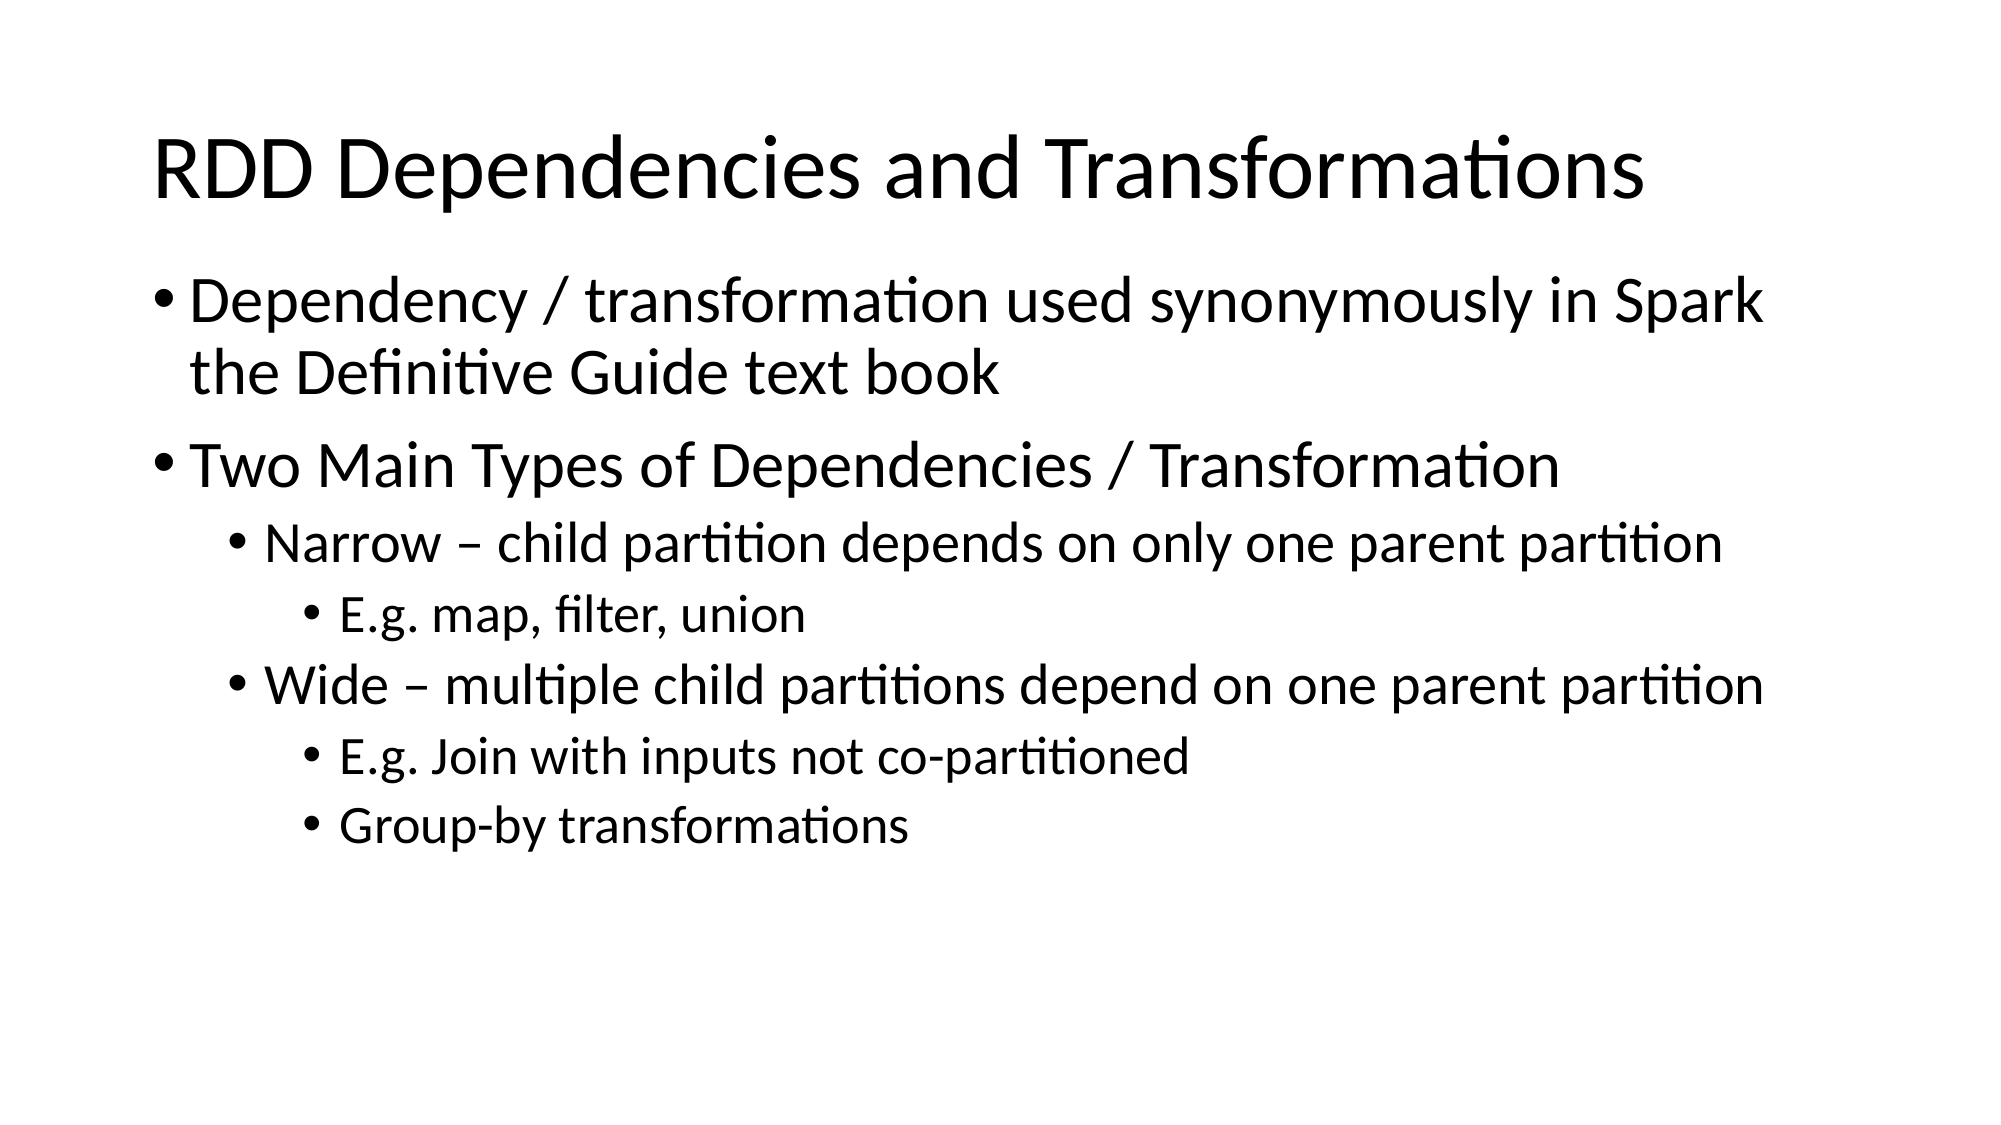

# RDD Dependencies and Transformations
Dependency / transformation used synonymously in Spark the Definitive Guide text book
Two Main Types of Dependencies / Transformation
Narrow – child partition depends on only one parent partition
E.g. map, filter, union
Wide – multiple child partitions depend on one parent partition
E.g. Join with inputs not co-partitioned
Group-by transformations